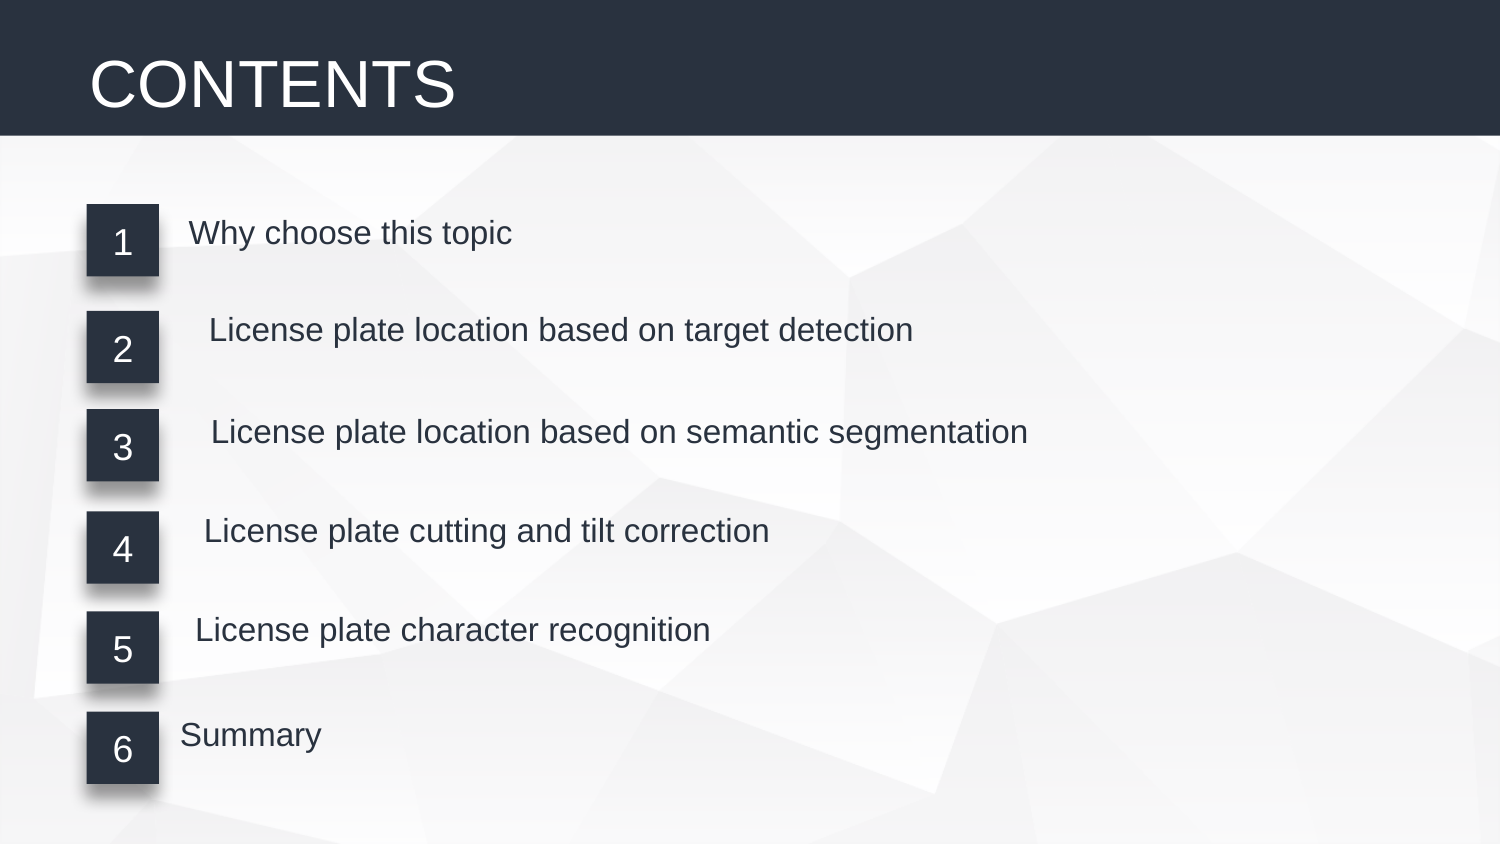

CONTENTS
1
Why choose this topic
License plate location based on target detection
2
License plate location based on semantic segmentation
3
License plate cutting and tilt correction
4
License plate character recognition
5
Summary
6